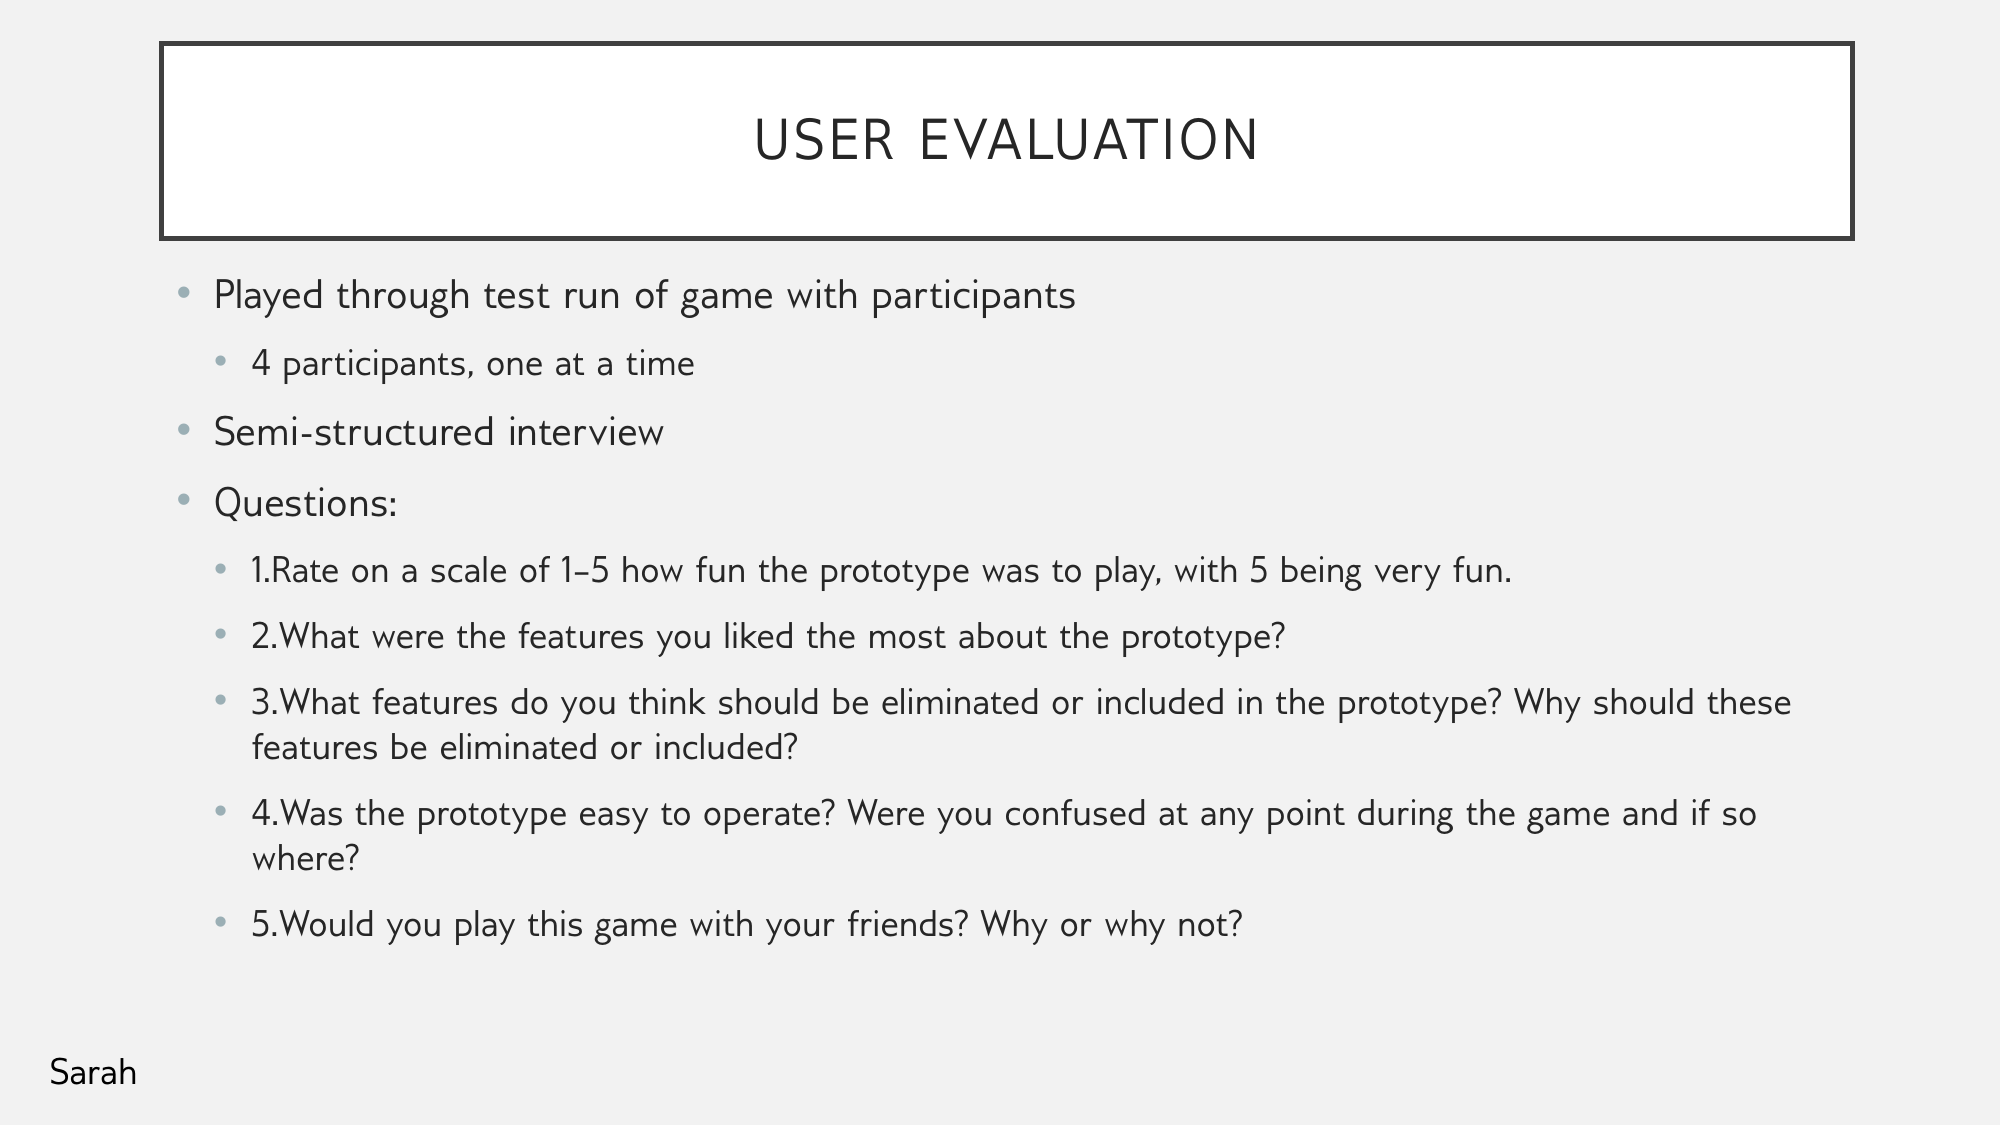

# User evaluation
Played through test run of game with participants
4 participants, one at a time
Semi-structured interview
Questions:
1.Rate on a scale of 1–5 how fun the prototype was to play, with 5 being very fun.
2.What were the features you liked the most about the prototype?
3.What features do you think should be eliminated or included in the prototype? Why should these features be eliminated or included?
4.Was the prototype easy to operate? Were you confused at any point during the game and if so where?
5.Would you play this game with your friends? Why or why not?

Sarah